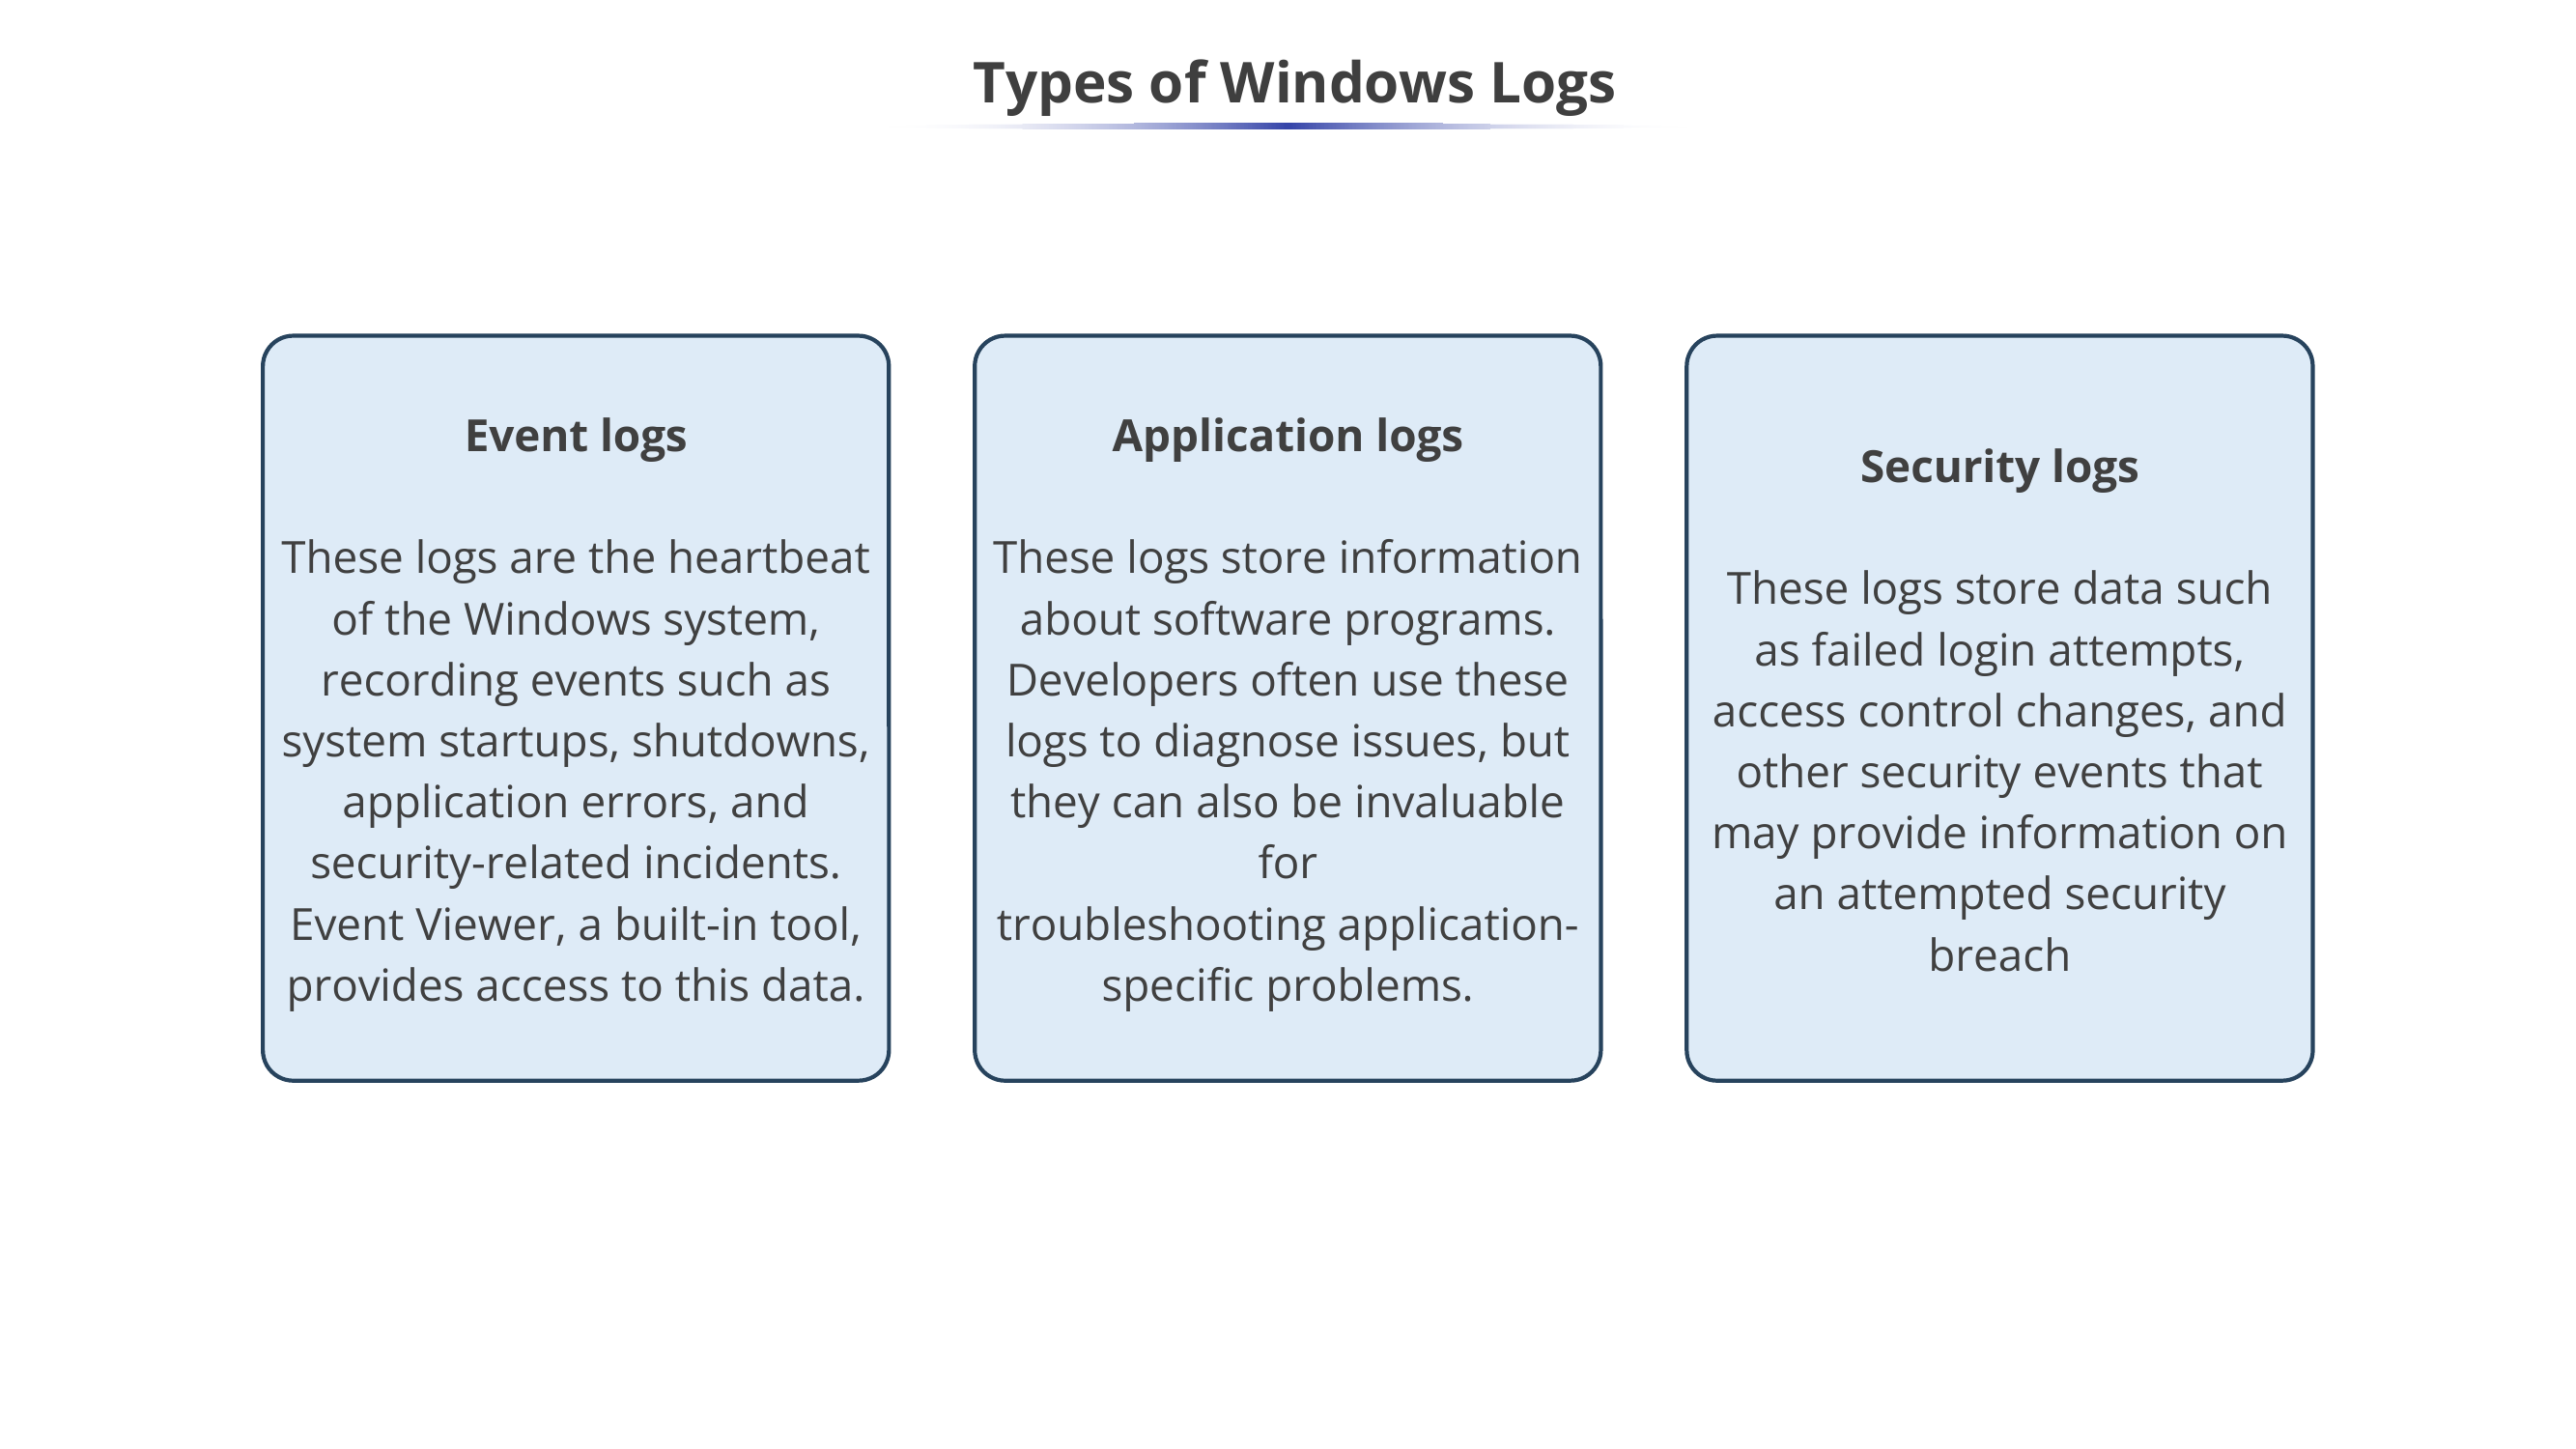

# Types of Windows Logs

Event logs

These logs are the heartbeat of the Windows system, recording events such as system startups, shutdowns, application errors, and security-related incidents. Event Viewer, a built-in tool, provides access to this data.

Application logs

These logs store information about software programs. Developers often use these logs to diagnose issues, but they can also be invaluable for troubleshooting application-specific problems.

Security logs

These logs store data such as failed login attempts, access control changes, and other security events that may provide information on an attempted security breach